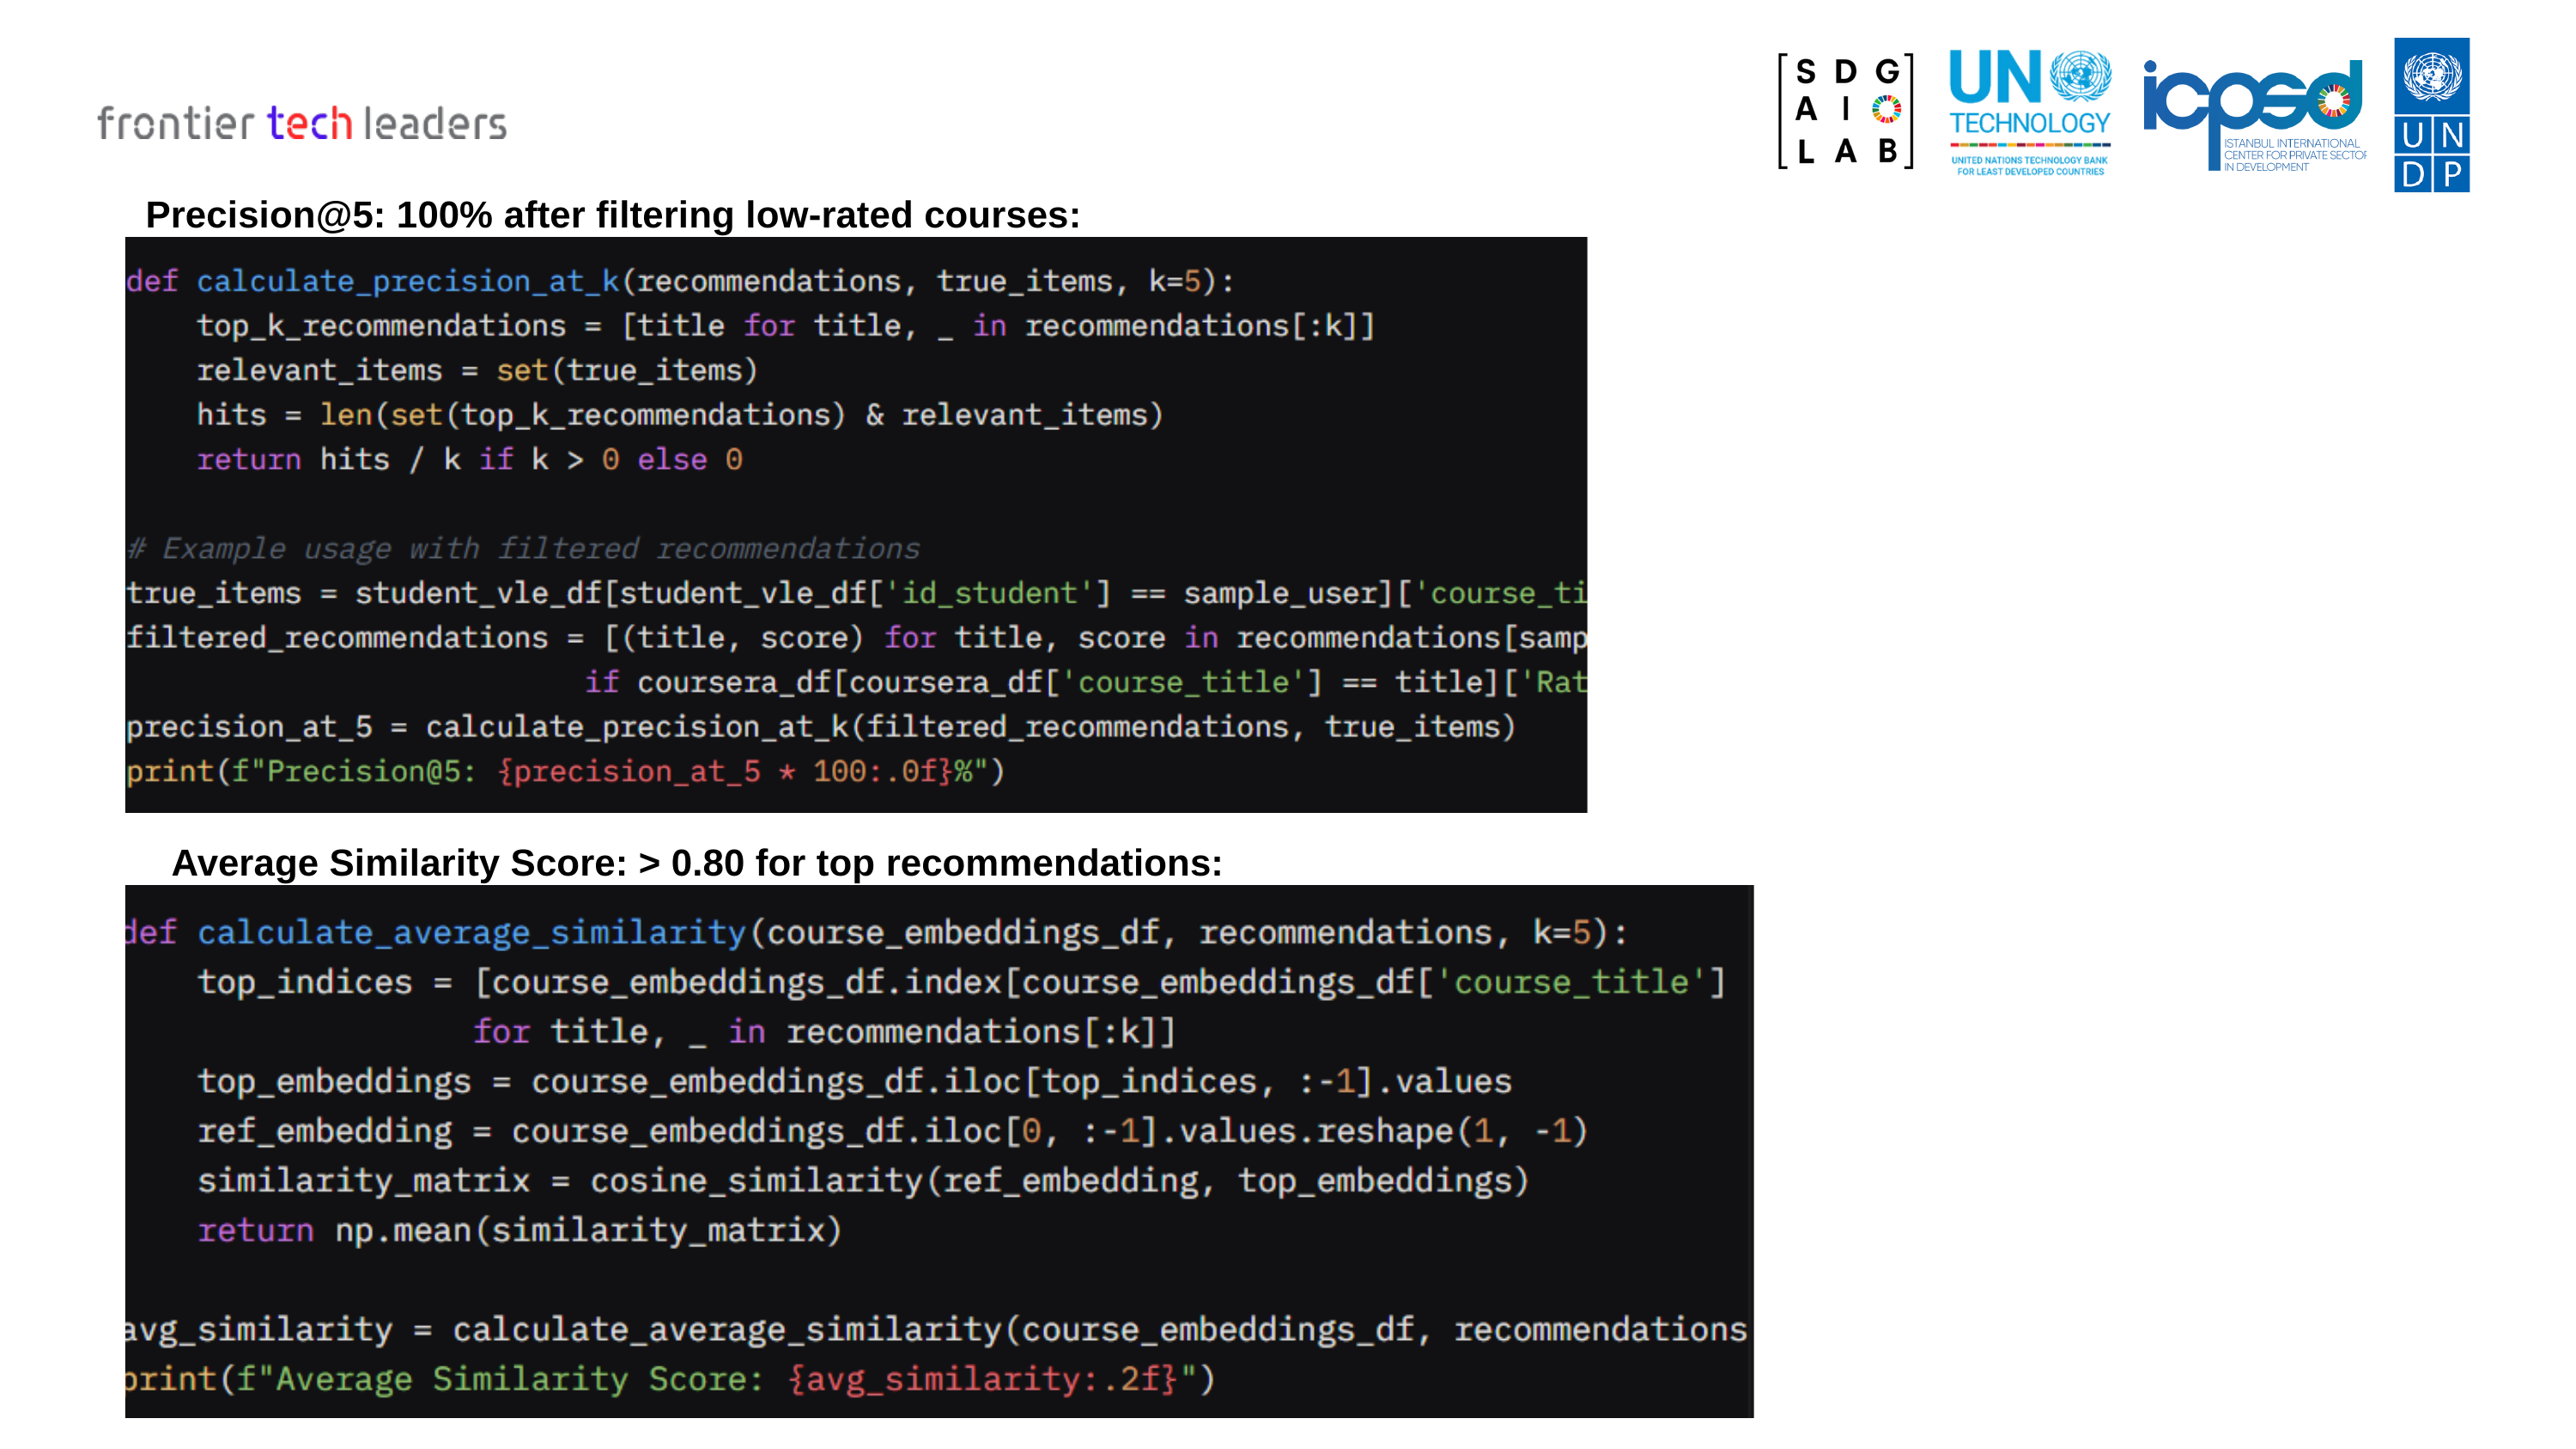

Precision@5: 100% after filtering low-rated courses:

Average Similarity Score: > 0.80 for top recommendations: